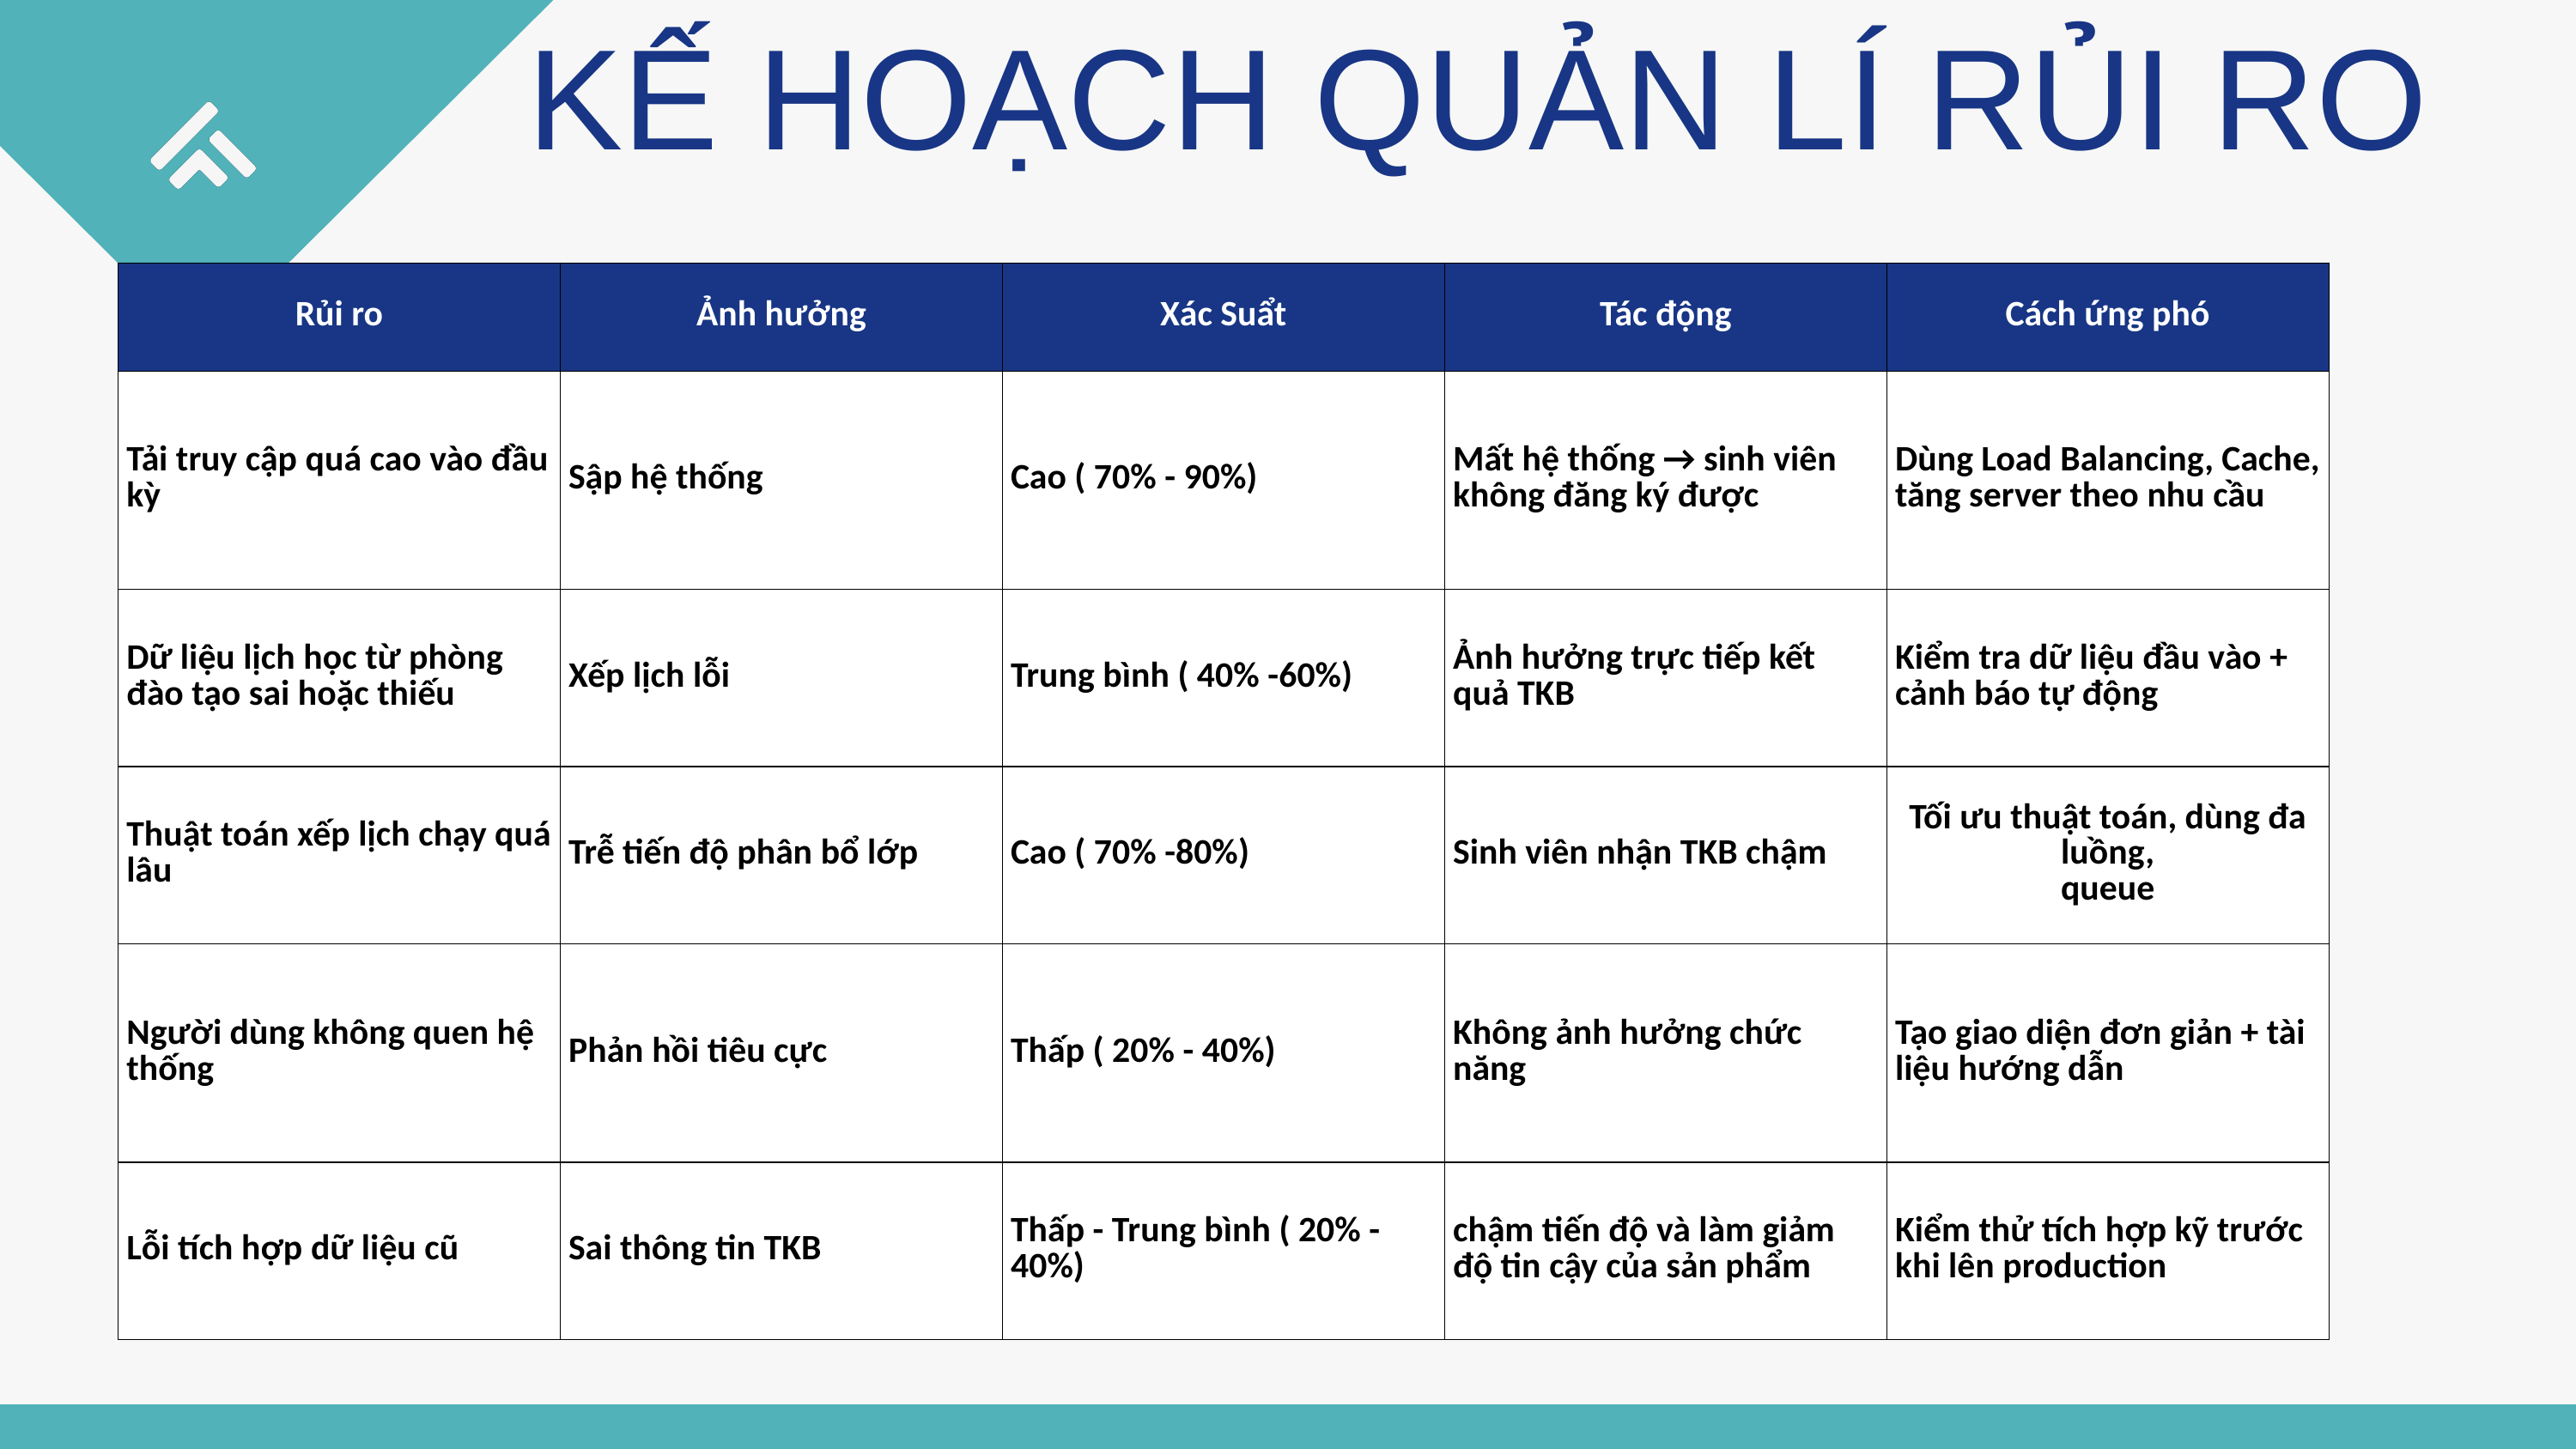

KẾ HOẠCH QUẢN LÍ RỦI RO

| Rủi ro | Ảnh hưởng | Xác Suẩt | Tác động | Cách ứng phó |
| --- | --- | --- | --- | --- |
| Tải truy cập quá cao vào đầu kỳ | Sập hệ thống | Cao ( 70% - 90%) | Mất hệ thống → sinh viên không đăng ký được | Dùng Load Balancing, Cache, tăng server theo nhu cầu |
| Dữ liệu lịch học từ phòng đào tạo sai hoặc thiếu | Xếp lịch lỗi | Trung bình ( 40% -60%) | Ảnh hưởng trực tiếp kết quả TKB | Kiểm tra dữ liệu đầu vào + cảnh báo tự động |
| Thuật toán xếp lịch chạy quá lâu | Trễ tiến độ phân bổ lớp | Cao ( 70% -80%) | Sinh viên nhận TKB chậm | Tối ưu thuật toán, dùng đa luồng, queue |
| Người dùng không quen hệ thống | Phản hồi tiêu cực | Thấp ( 20% - 40%) | Không ảnh hưởng chức năng | Tạo giao diện đơn giản + tài liệu hướng dẫn |
| Lỗi tích hợp dữ liệu cũ | Sai thông tin TKB | Thấp - Trung bình ( 20% - 40%) | chậm tiến độ và làm giảm độ tin cậy của sản phẩm | Kiểm thử tích hợp kỹ trước khi lên production |